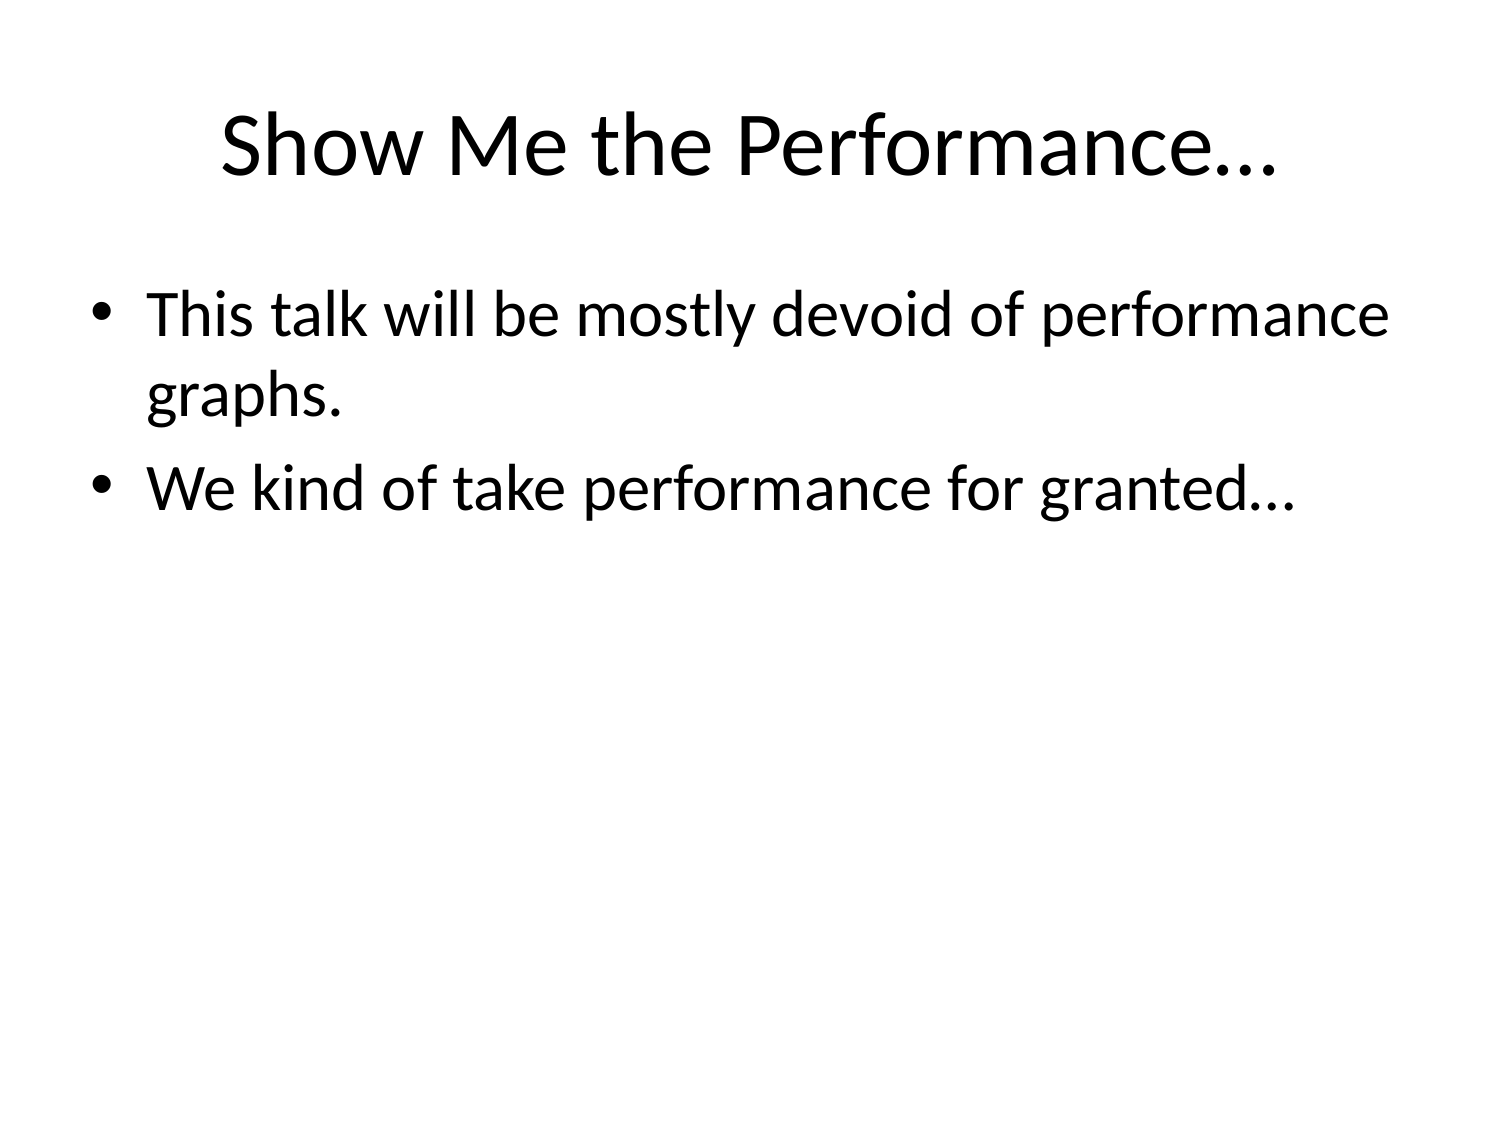

# Show Me the Performance…
This talk will be mostly devoid of performance graphs.
We kind of take performance for granted…